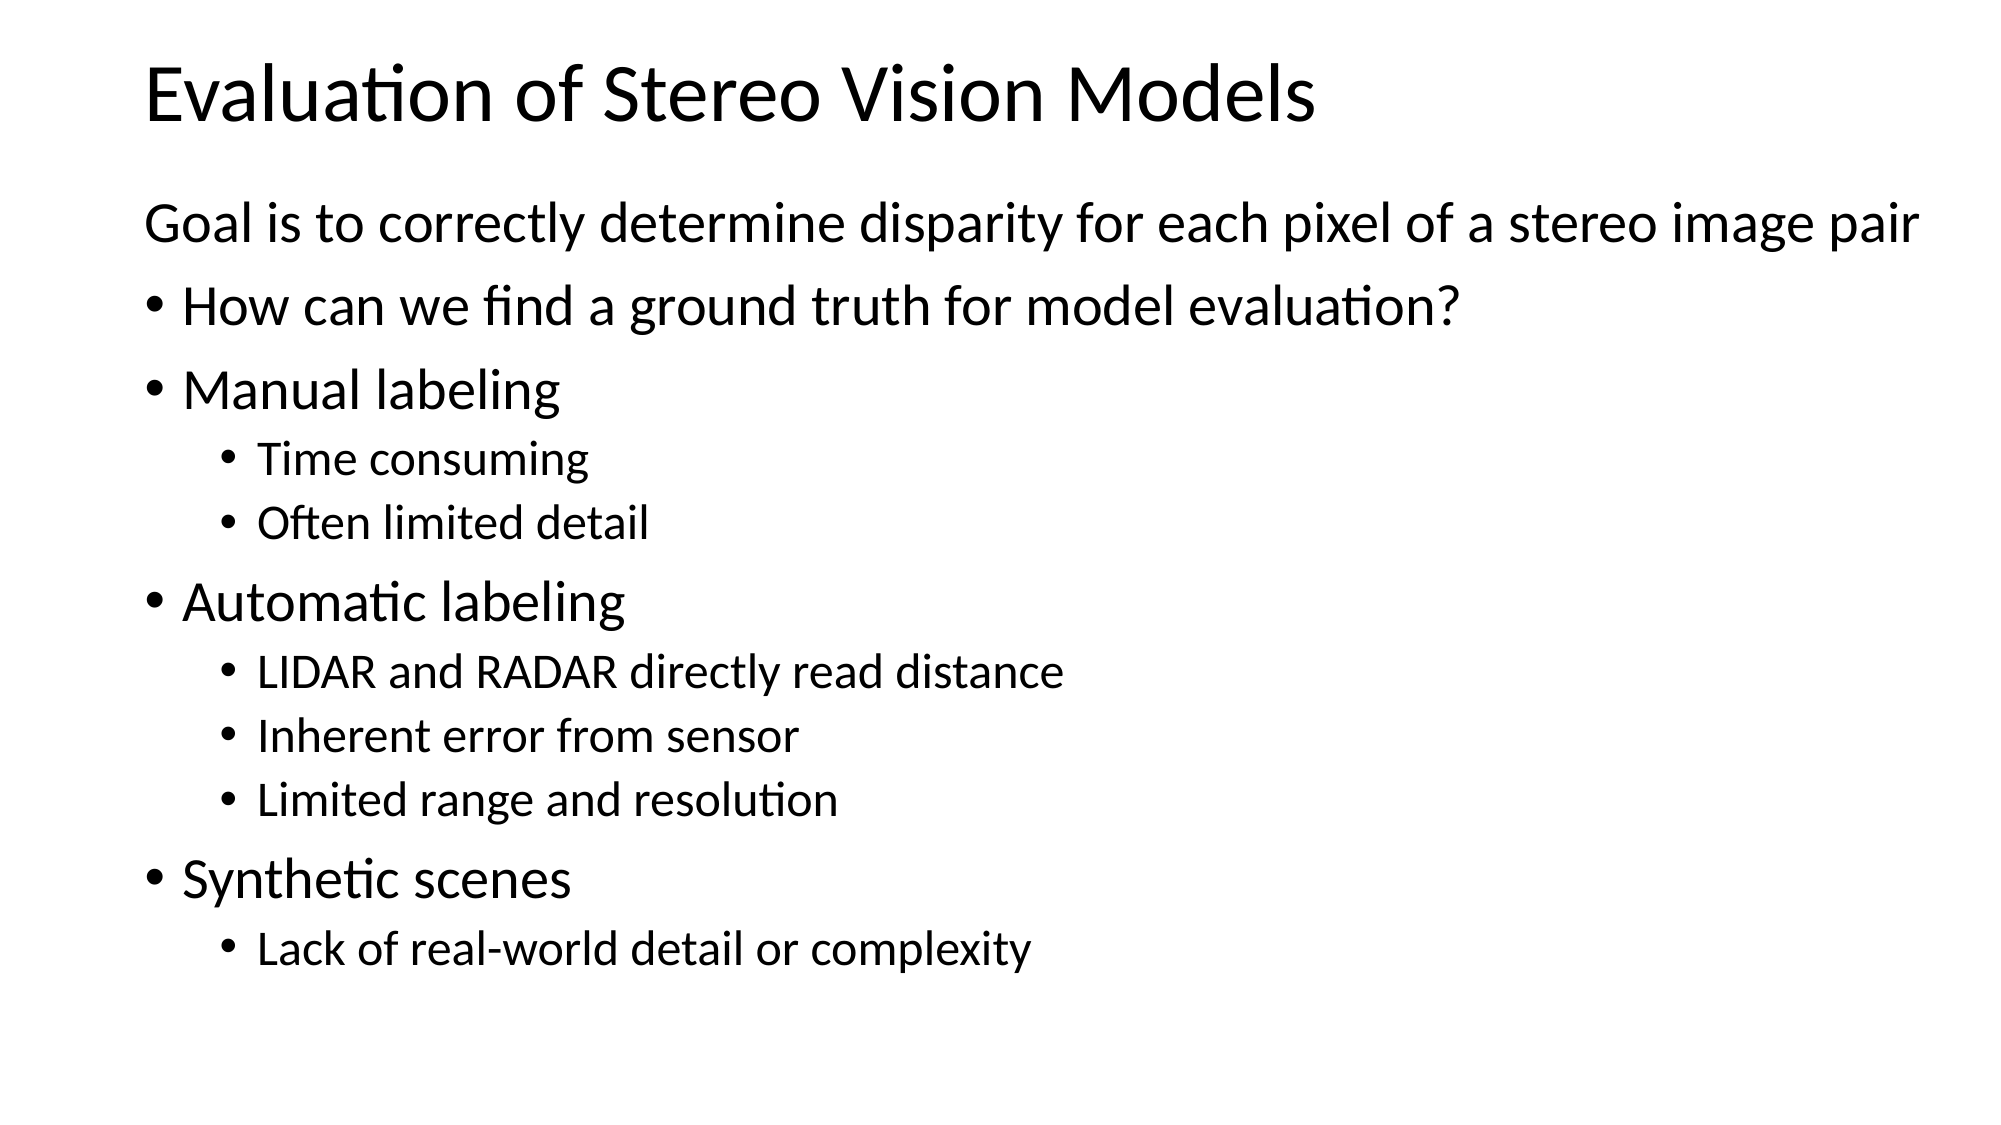

# Evaluation of Stereo Vision Models
Goal is to correctly determine disparity for each pixel of a stereo image pair
How can we find a ground truth for model evaluation?
Manual labeling
Time consuming
Often limited detail
Automatic labeling
LIDAR and RADAR directly read distance
Inherent error from sensor
Limited range and resolution
Synthetic scenes
Lack of real-world detail or complexity